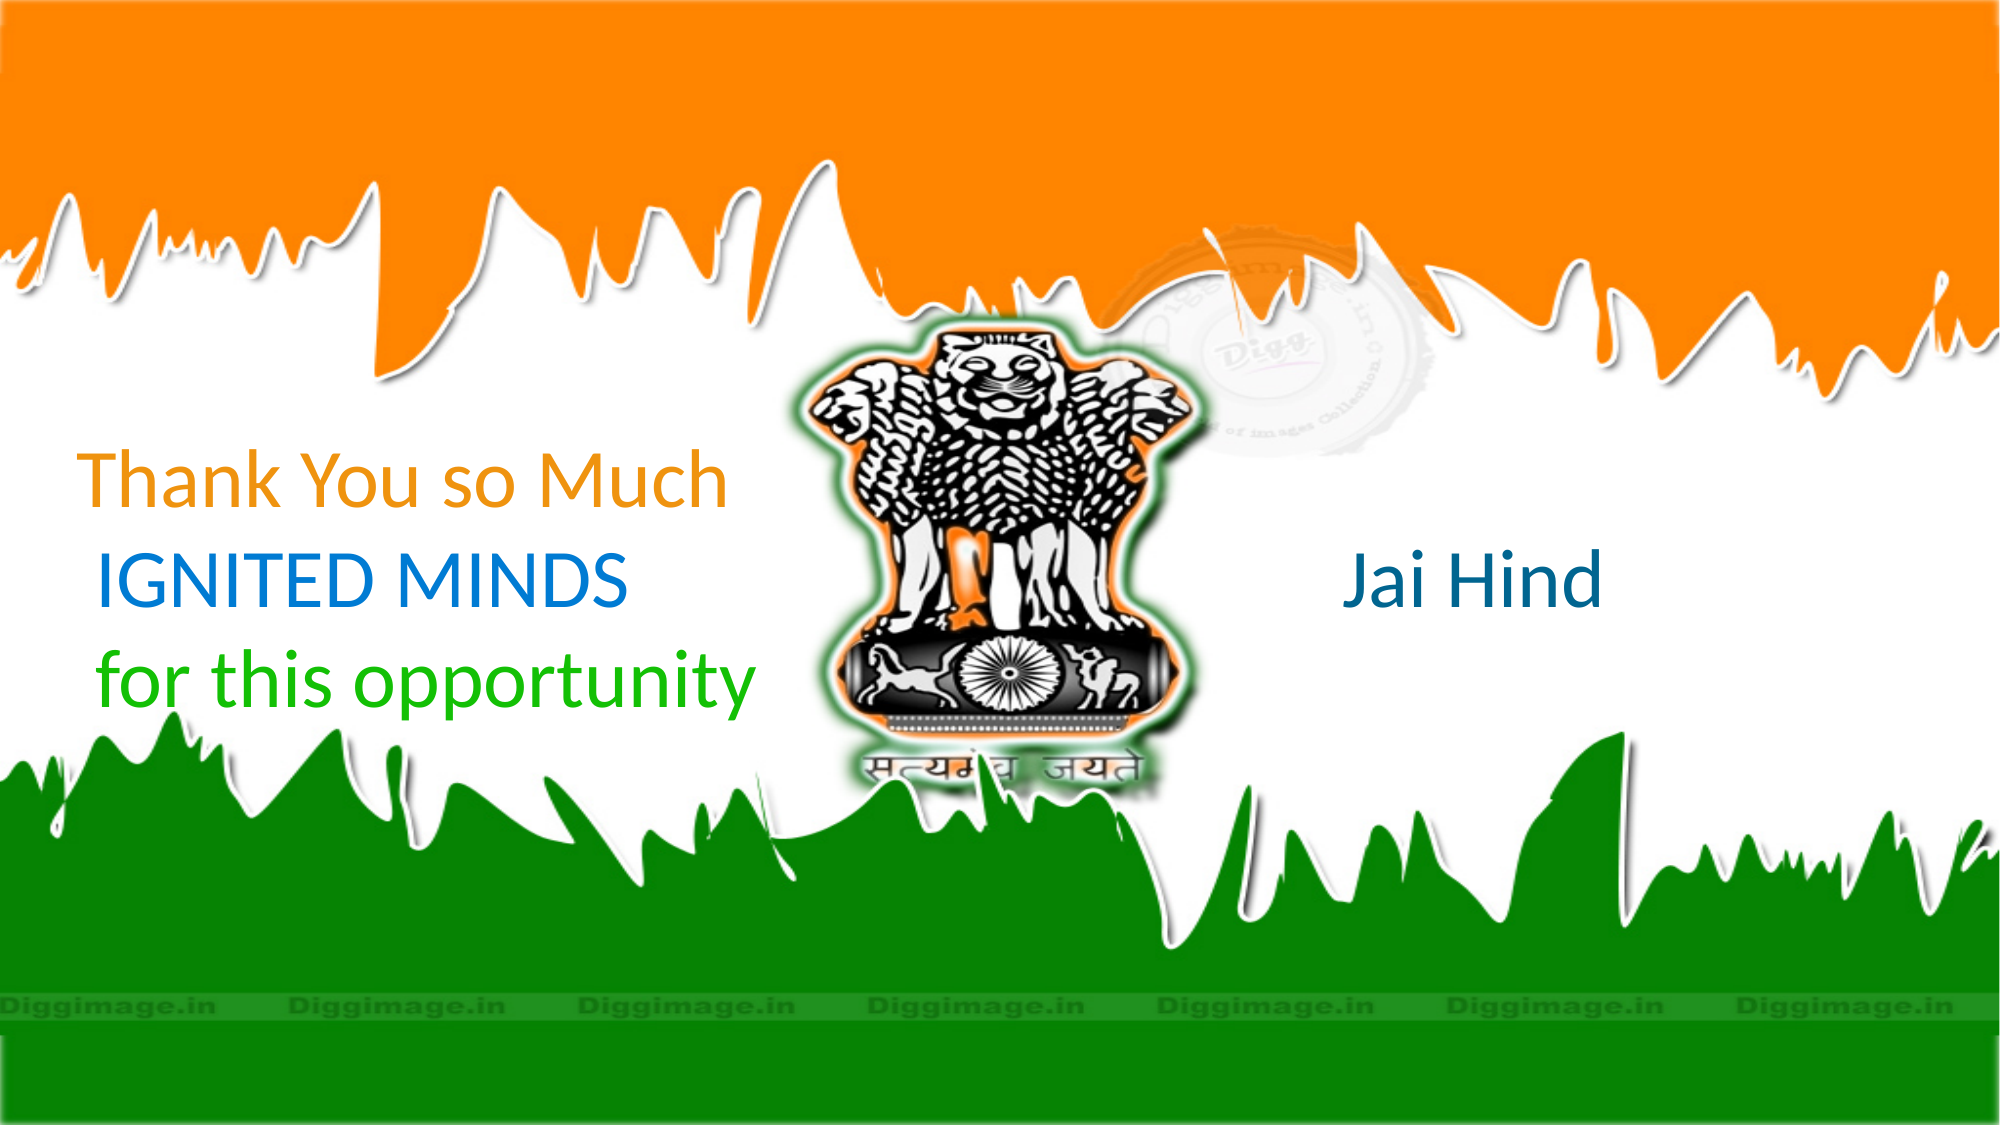

# Thank You so Much IGNITED MINDS                                      Jai Hind for this opportunity